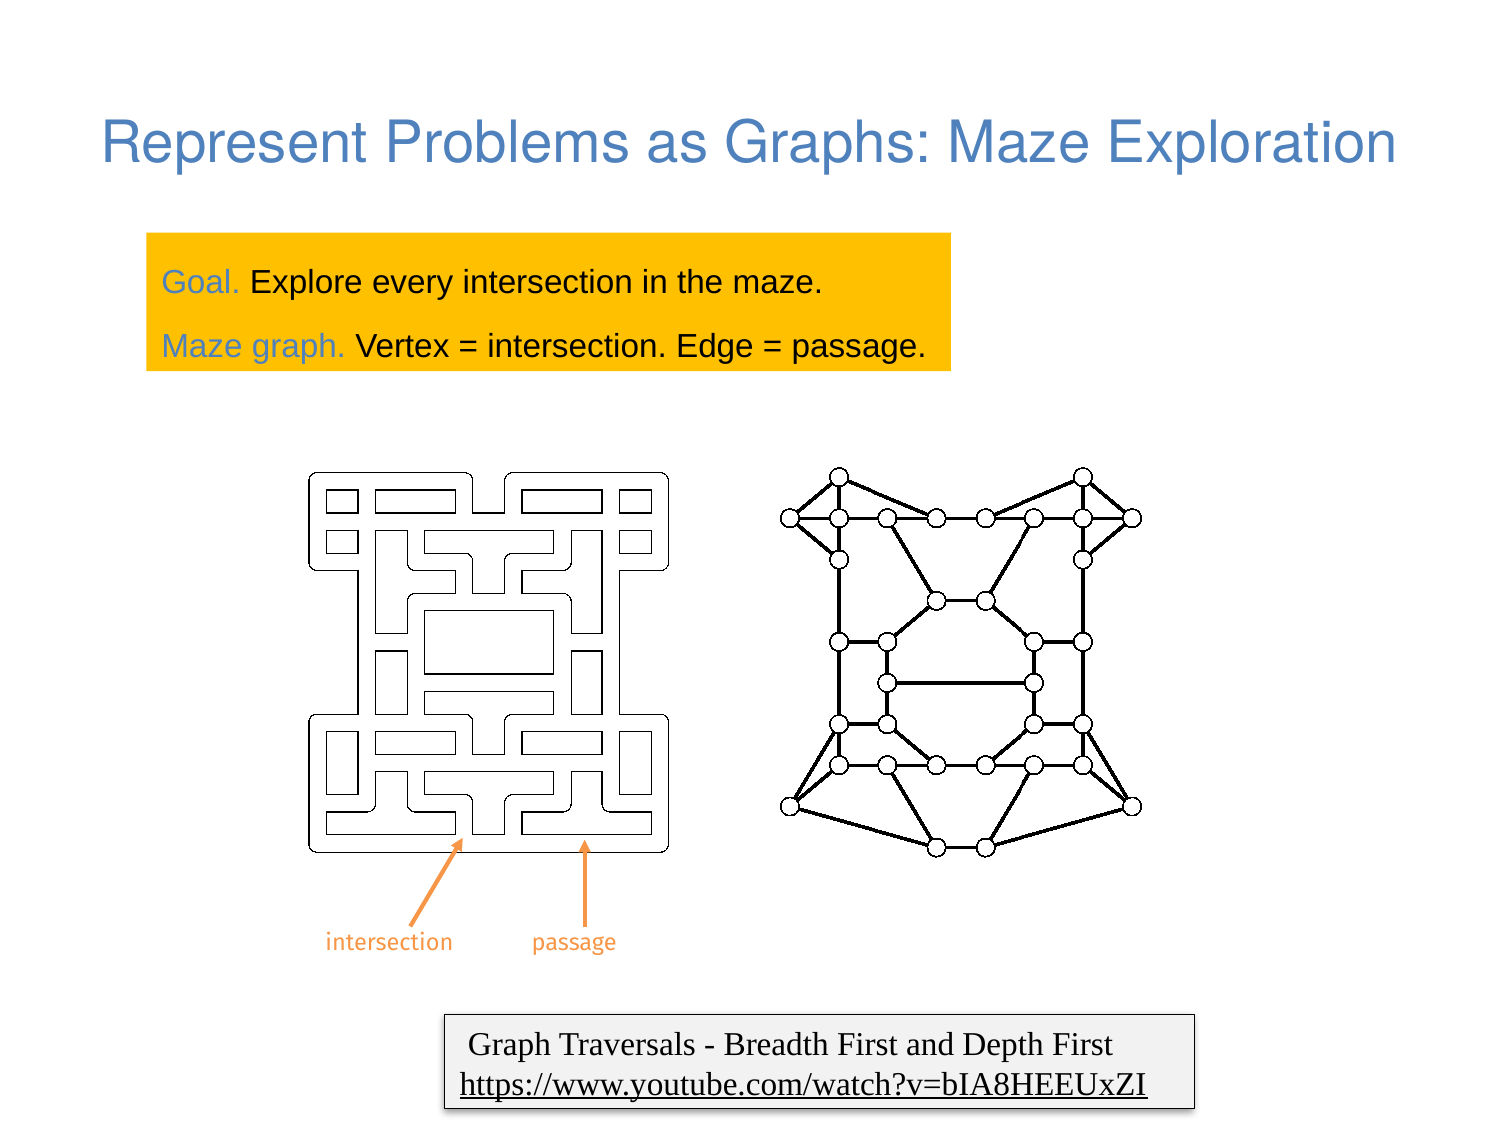

# Represent Problems as Graphs: Maze Exploration
Goal. Explore every intersection in the maze.
Maze graph. Vertex = intersection. Edge = passage.

intersection
passage
 Graph Traversals - Breadth First and Depth First
https://www.youtube.com/watch?v=bIA8HEEUxZI